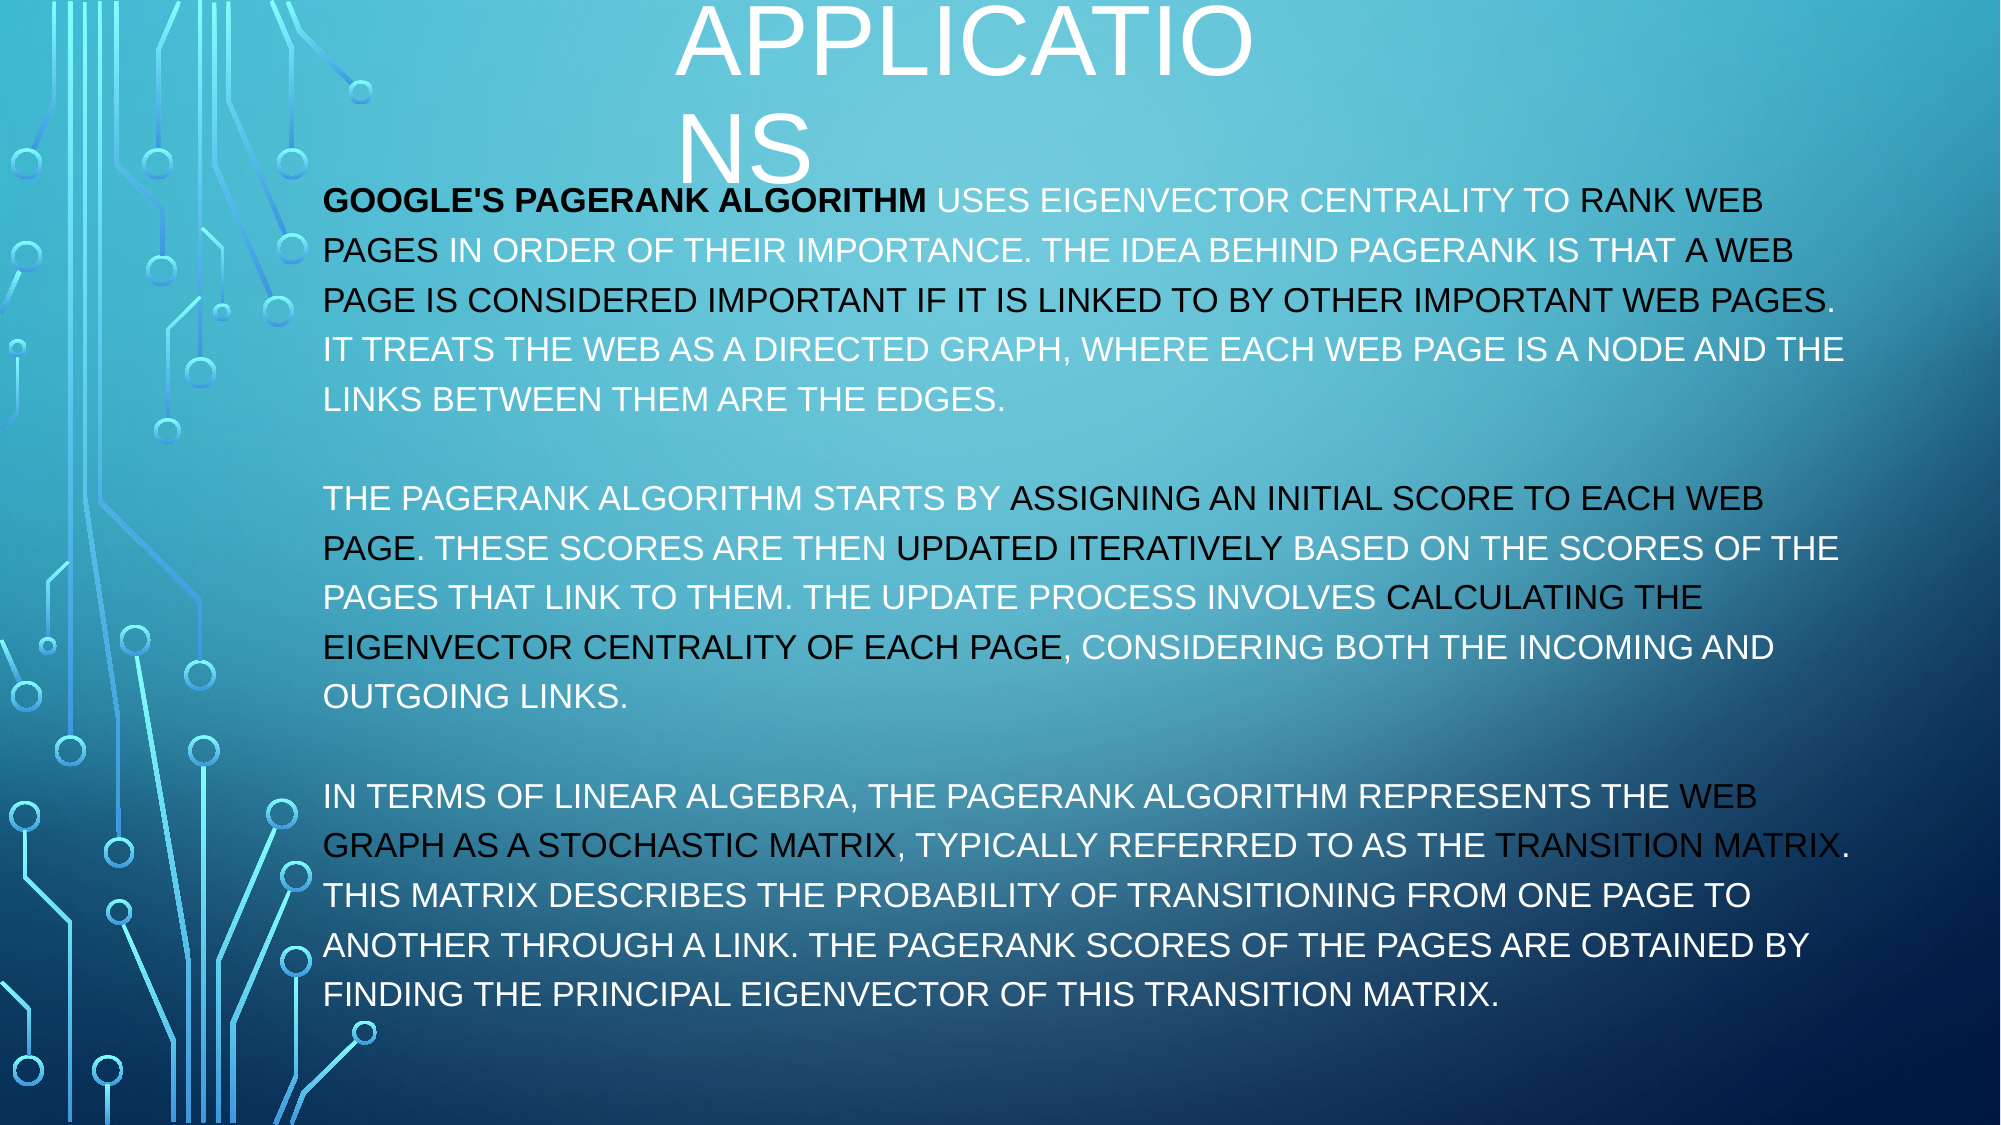

APPLICATIONS

Google's PageRank algorithm uses eigenvector centrality to rank web pages in order of their importance. The idea behind PageRank is that a web page is considered important if it is linked to by other important web pages. It treats the web as a directed graph, where each web page is a node and the links between them are the edges.
The PageRank algorithm starts by assigning an initial score to each web page. These scores are then updated iteratively based on the scores of the pages that link to them. The update process involves calculating the eigenvector centrality of each page, considering both the incoming and outgoing links.
In terms of linear algebra, the PageRank algorithm represents the web graph as a stochastic matrix, typically referred to as the transition matrix. This matrix describes the probability of transitioning from one page to another through a link. The PageRank scores of the pages are obtained by finding the principal eigenvector of this transition matrix.

#